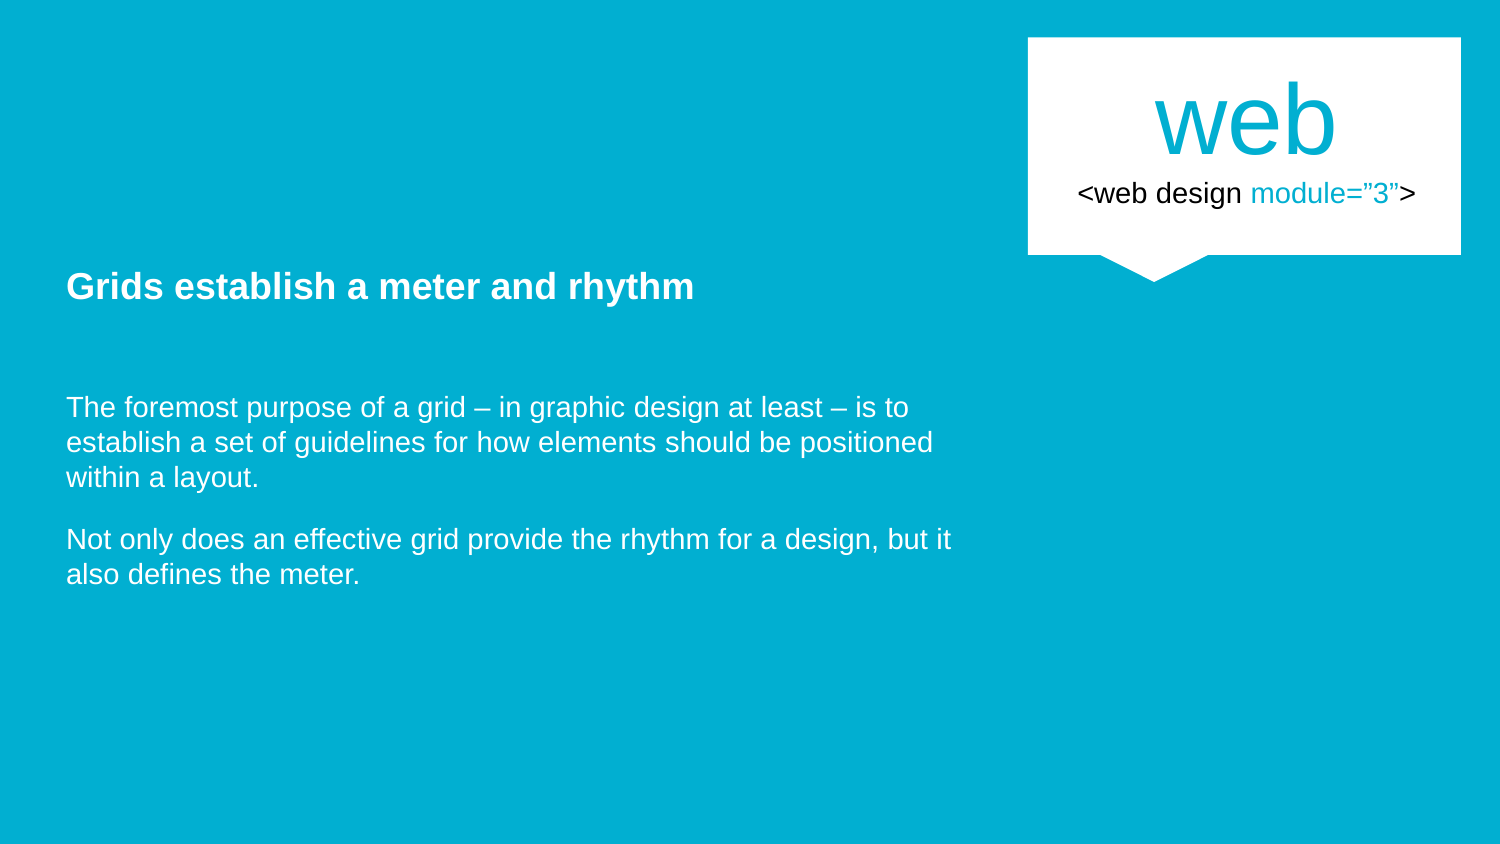

web
<web design module=”3”>
Grids establish a meter and rhythm
The foremost purpose of a grid – in graphic design at least – is to establish a set of guidelines for how elements should be positioned within a layout.
Not only does an effective grid provide the rhythm for a design, but it also defines the meter.